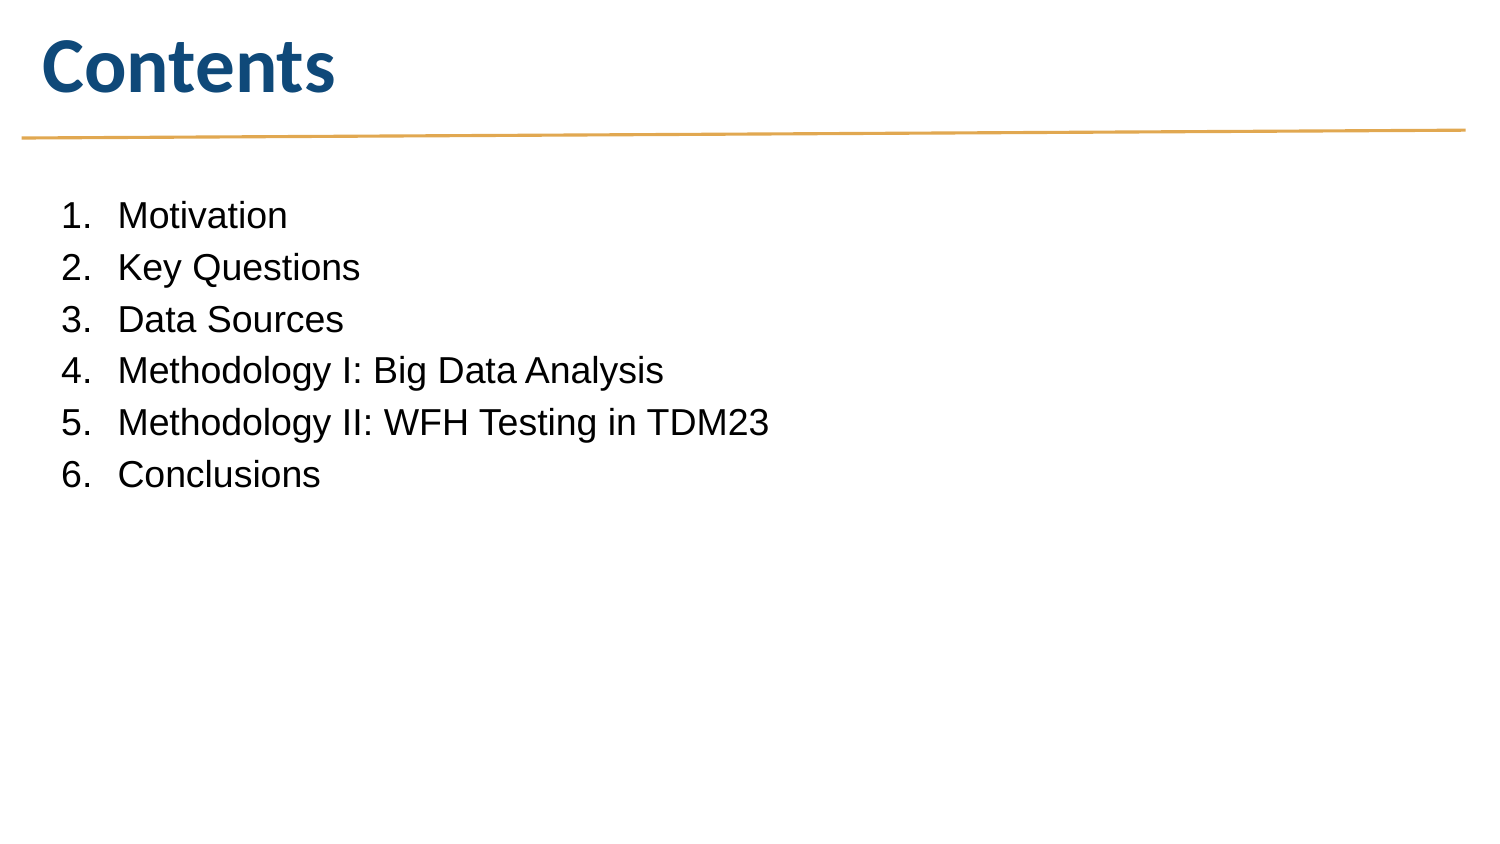

# Contents
Motivation
Key Questions
Data Sources
Methodology I: Big Data Analysis
Methodology II: WFH Testing in TDM23
Conclusions